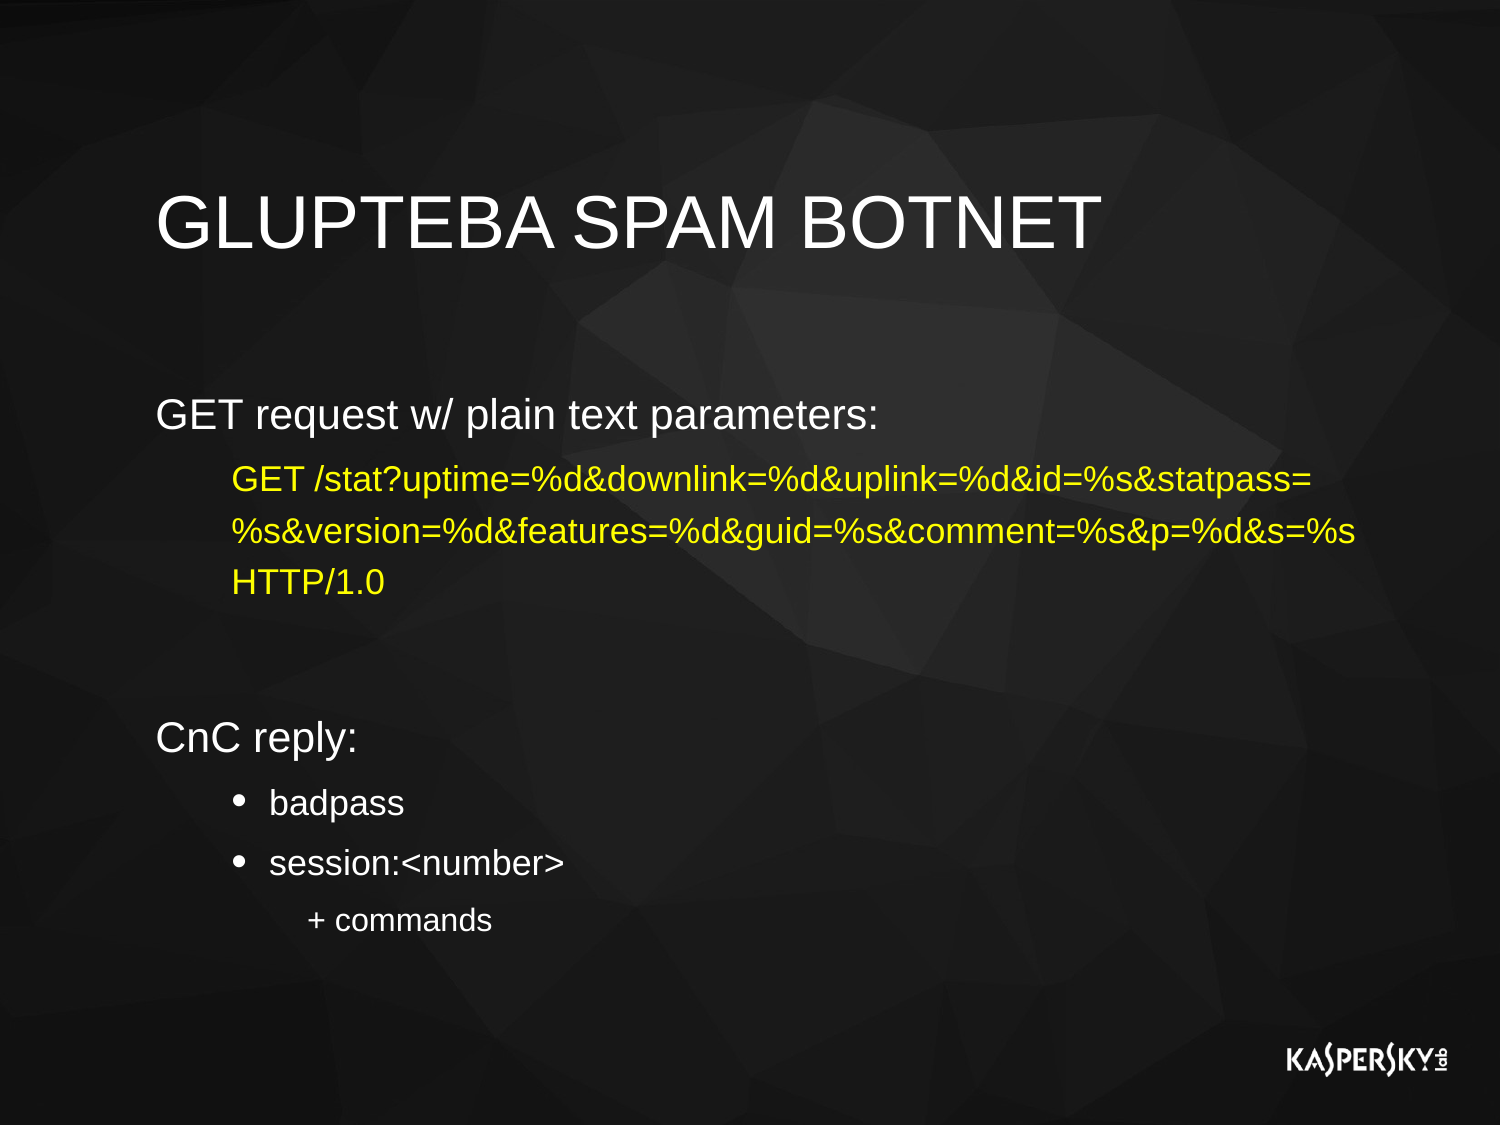

# GLUPTEBA SPAM BOTNET
GET request w/ plain text parameters:
GET /stat?uptime=%d&downlink=%d&uplink=%d&id=%s&statpass=%s&version=%d&features=%d&guid=%s&comment=%s&p=%d&s=%s HTTP/1.0

CnC reply:
badpass
session:<number>
+ commands